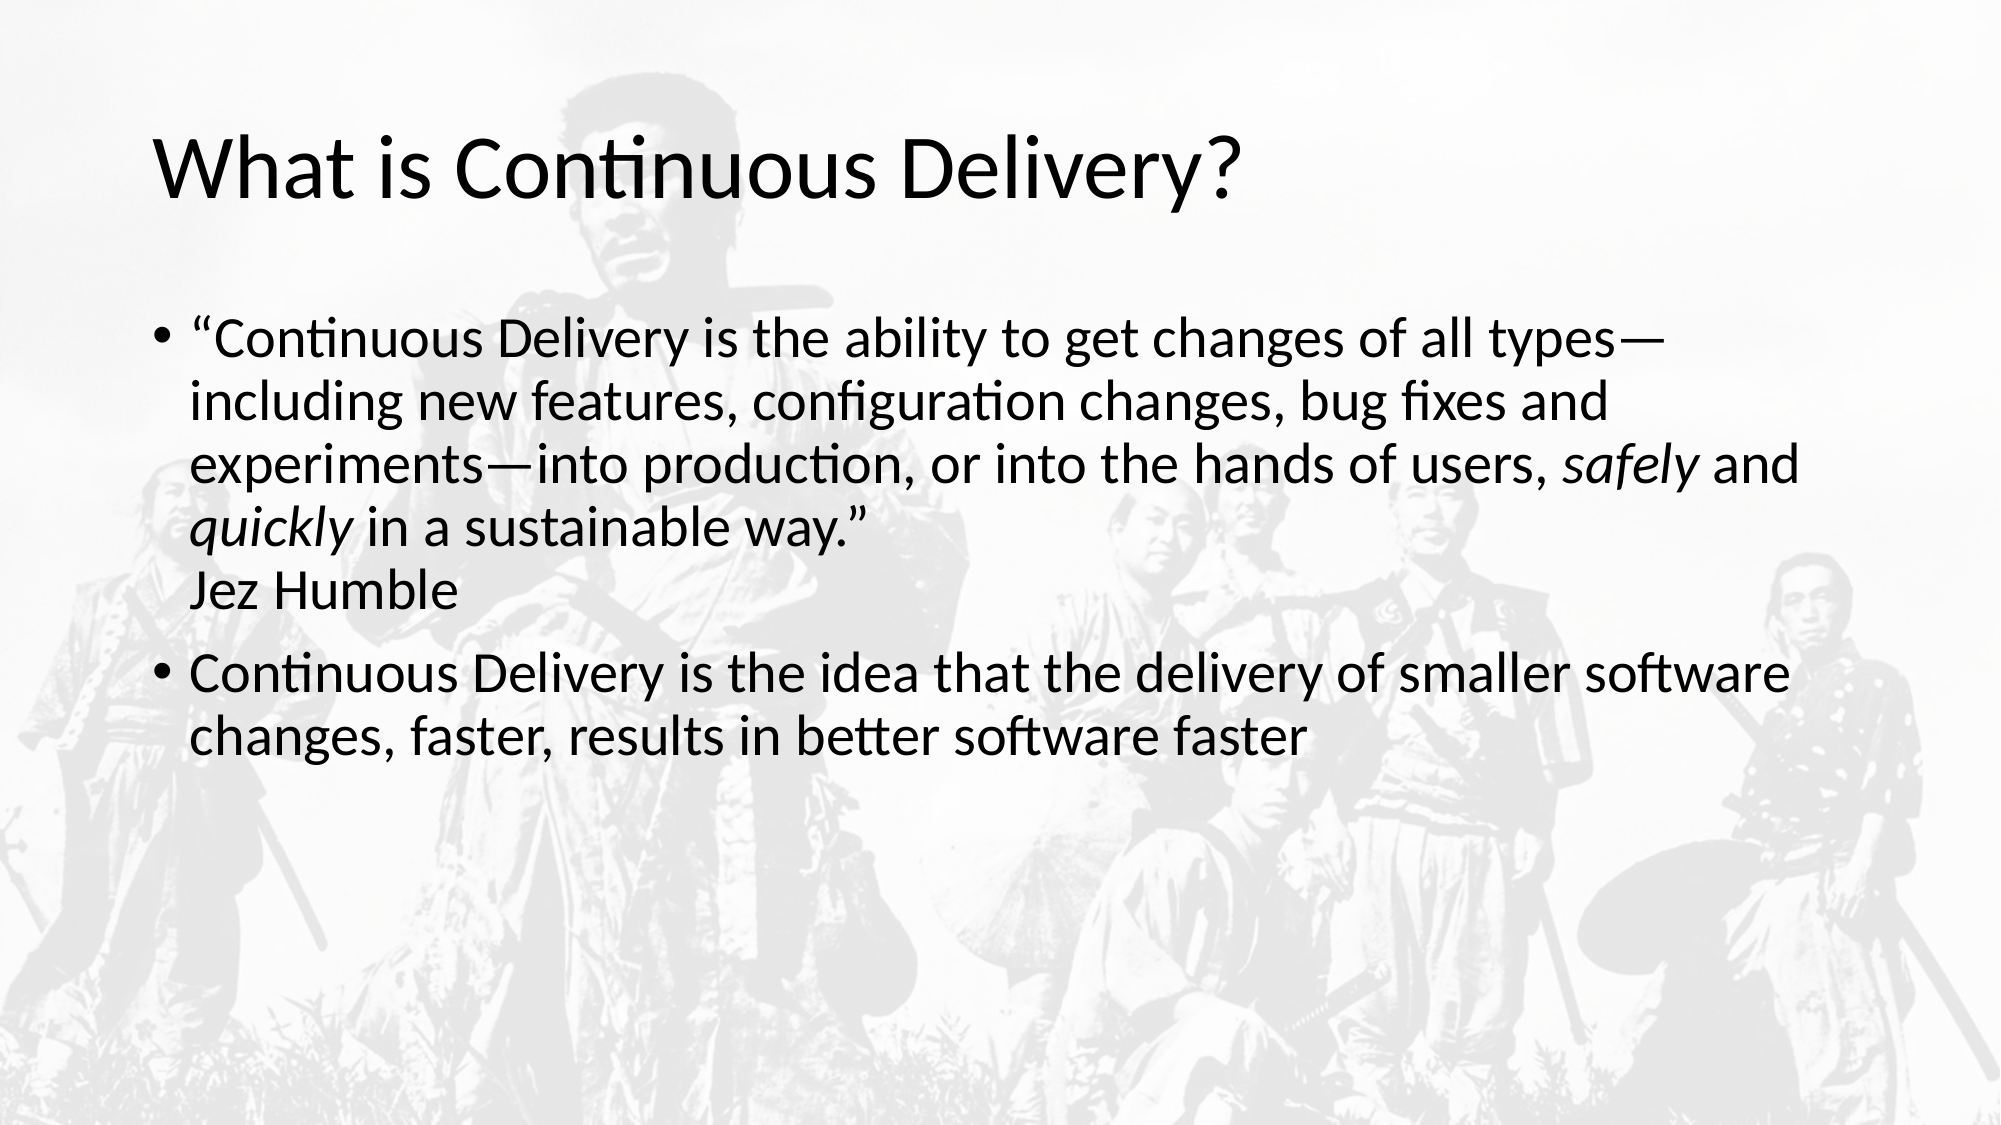

# What is Continuous Delivery?
“Continuous Delivery is the ability to get changes of all types—including new features, configuration changes, bug fixes and experiments—into production, or into the hands of users, safely and quickly in a sustainable way.”
Jez Humble
Continuous Delivery is the idea that the delivery of smaller software changes, faster, results in better software faster